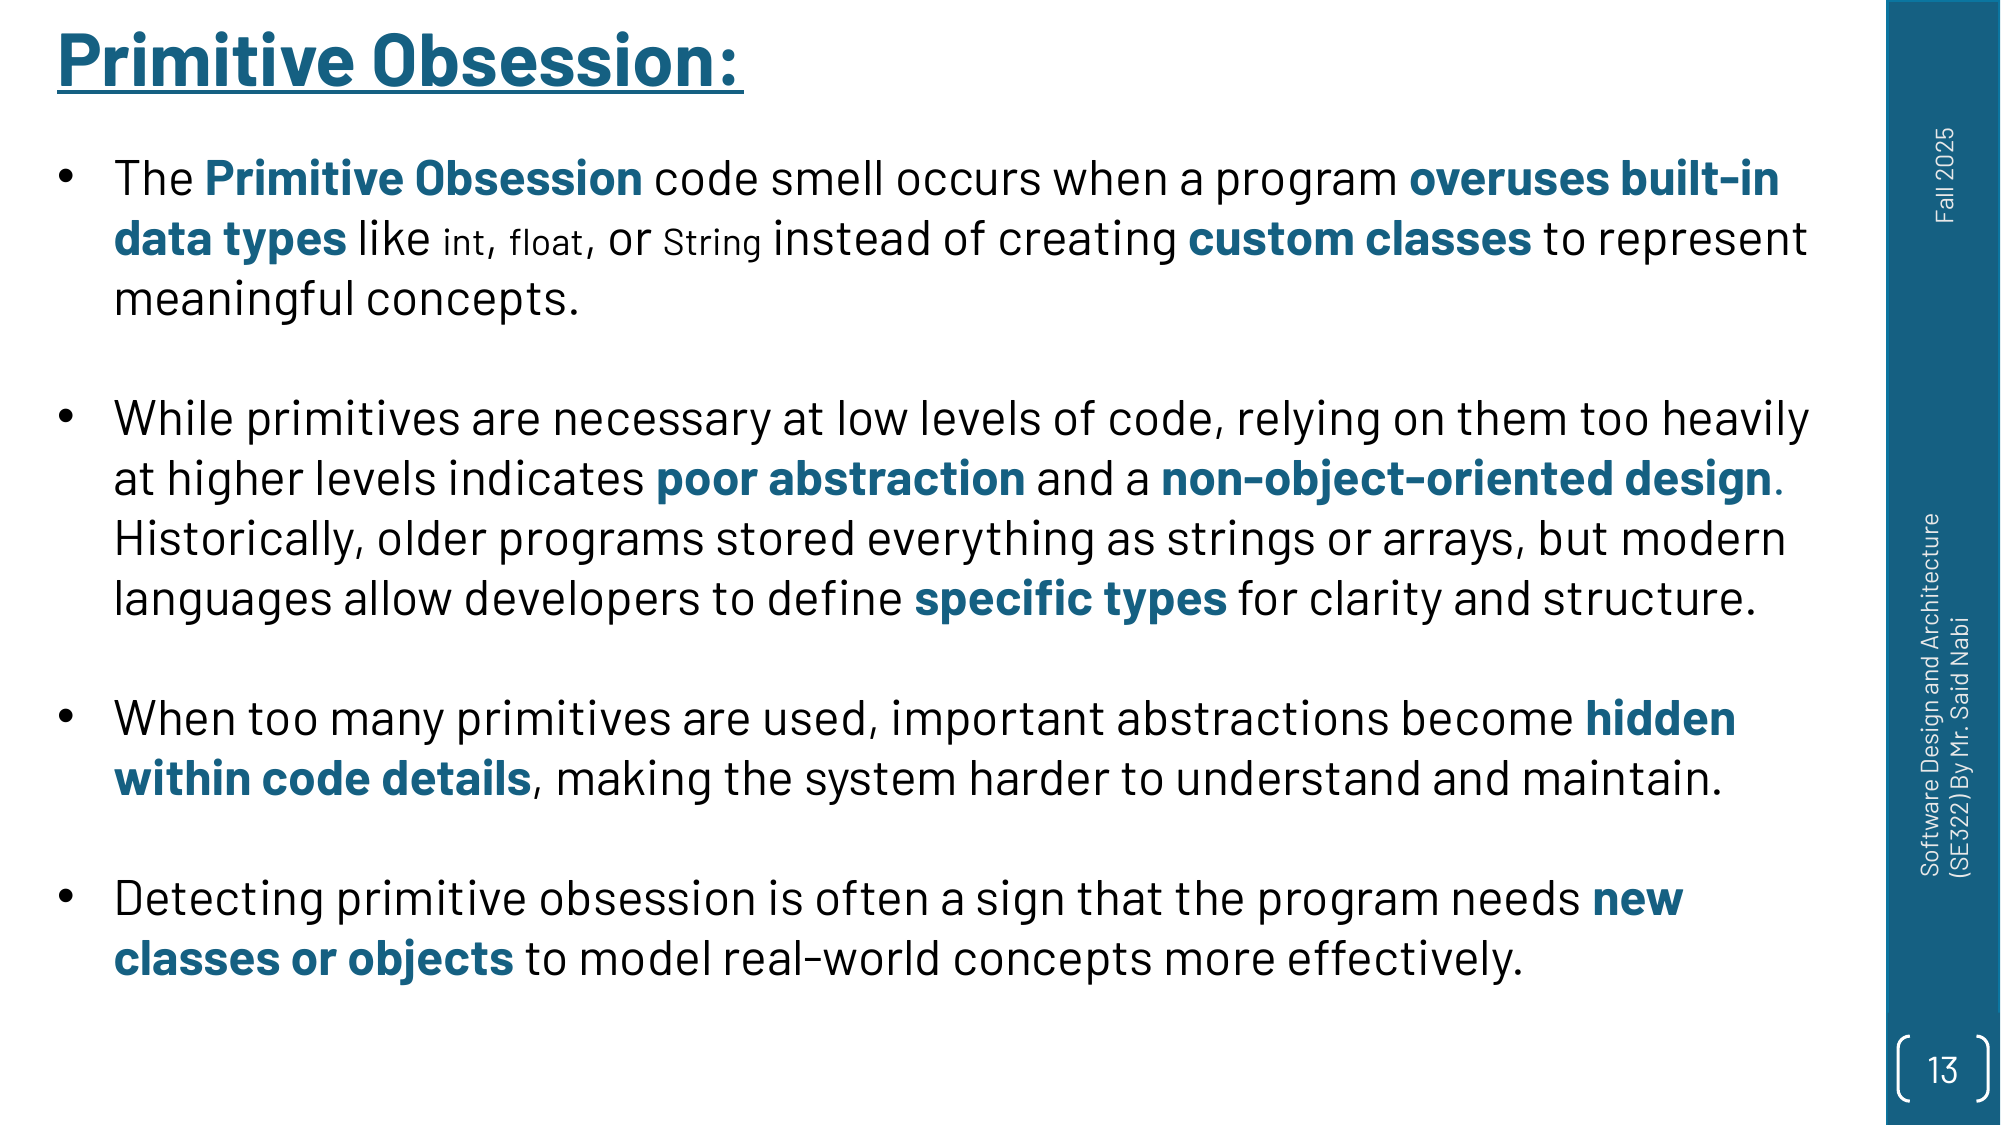

Primitive Obsession:
The Primitive Obsession code smell occurs when a program overuses built-in data types like int, float, or String instead of creating custom classes to represent meaningful concepts.

While primitives are necessary at low levels of code, relying on them too heavily at higher levels indicates poor abstraction and a non-object-oriented design. Historically, older programs stored everything as strings or arrays, but modern languages allow developers to define specific types for clarity and structure.

When too many primitives are used, important abstractions become hidden within code details, making the system harder to understand and maintain.

Detecting primitive obsession is often a sign that the program needs new classes or objects to model real-world concepts more effectively.